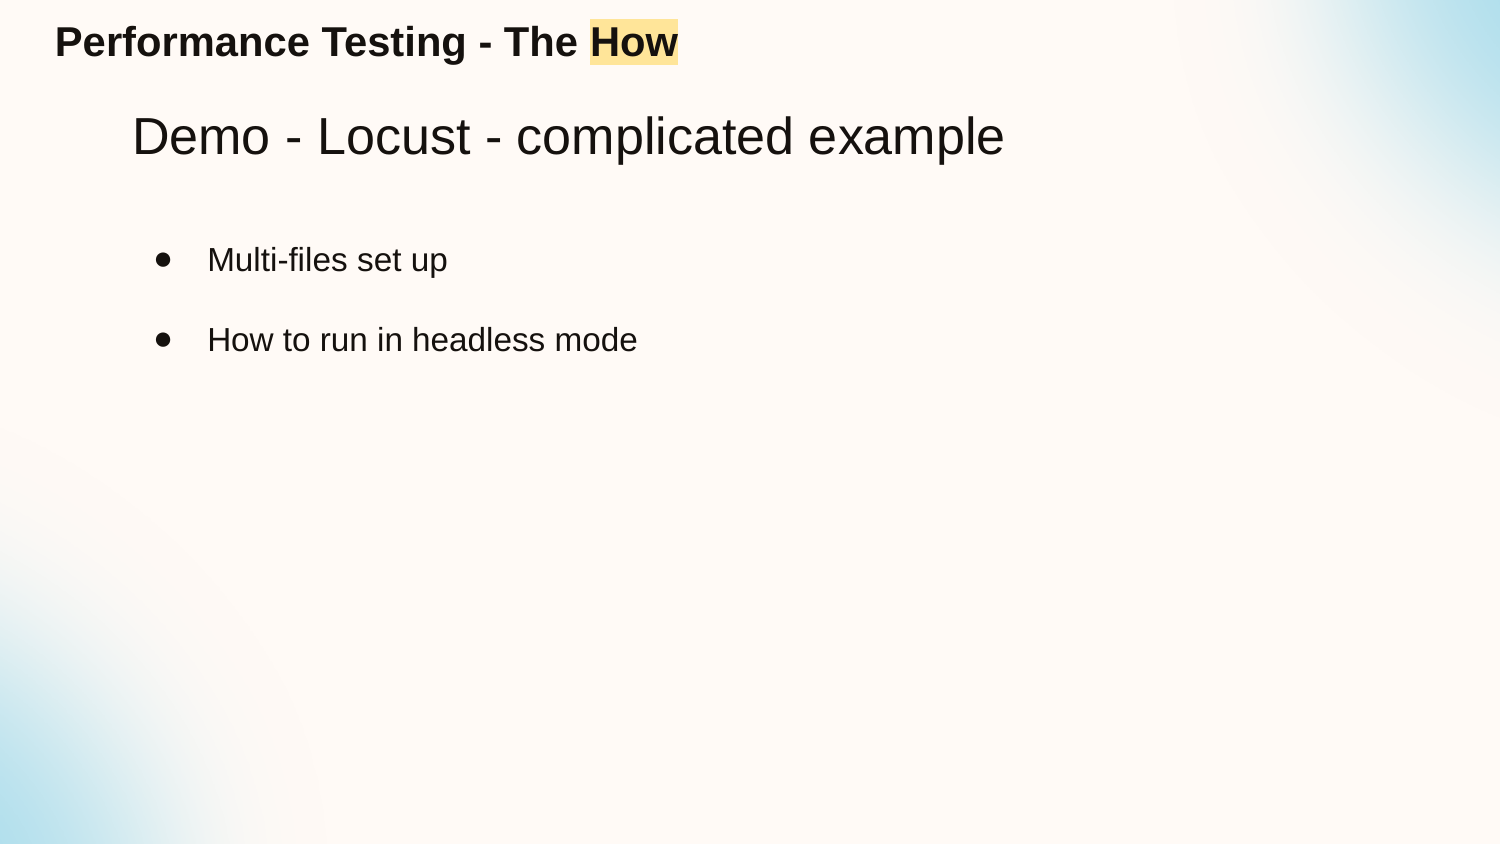

Demo - Locust - complicated example
Multi-files set up

How to run in headless mode